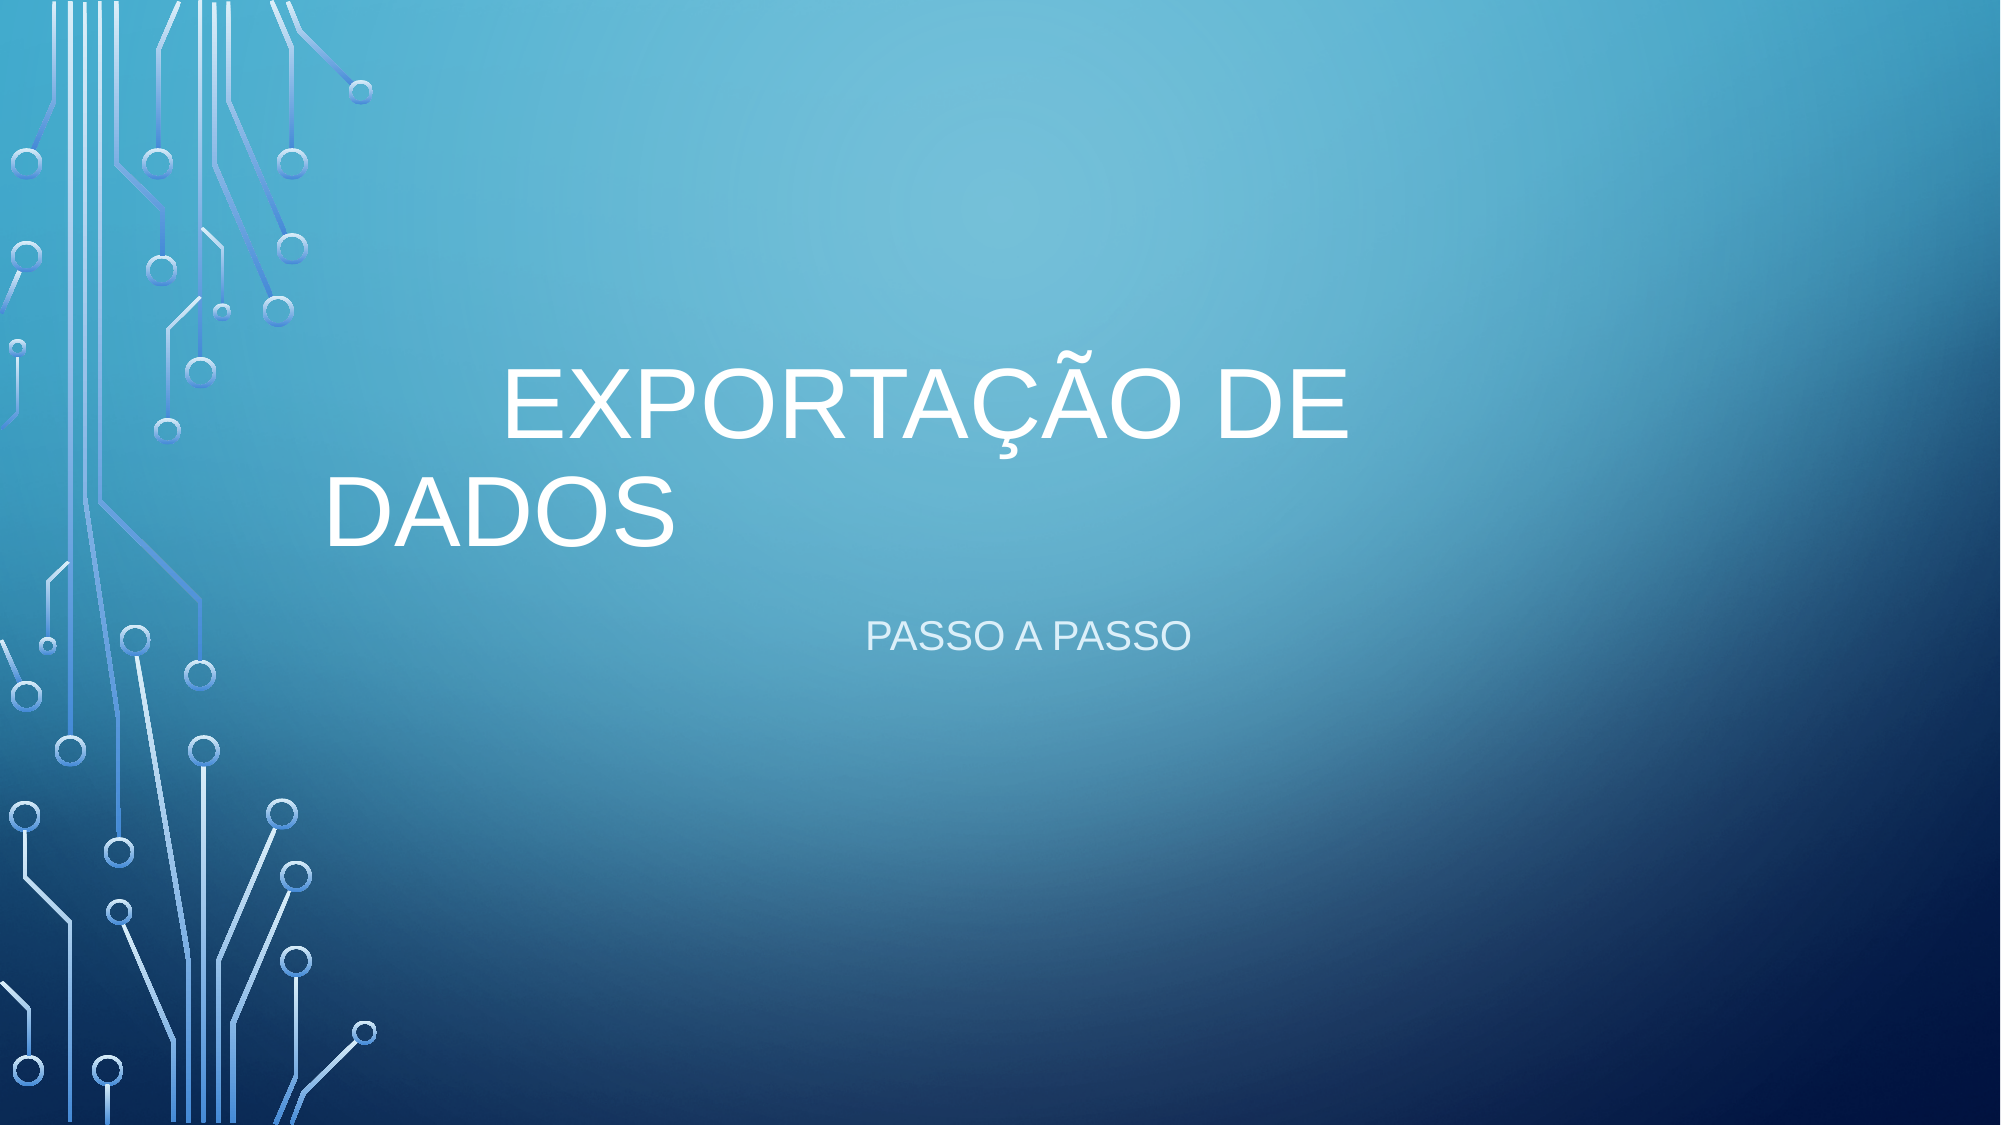

# Exportação de dados
Passo a Passo